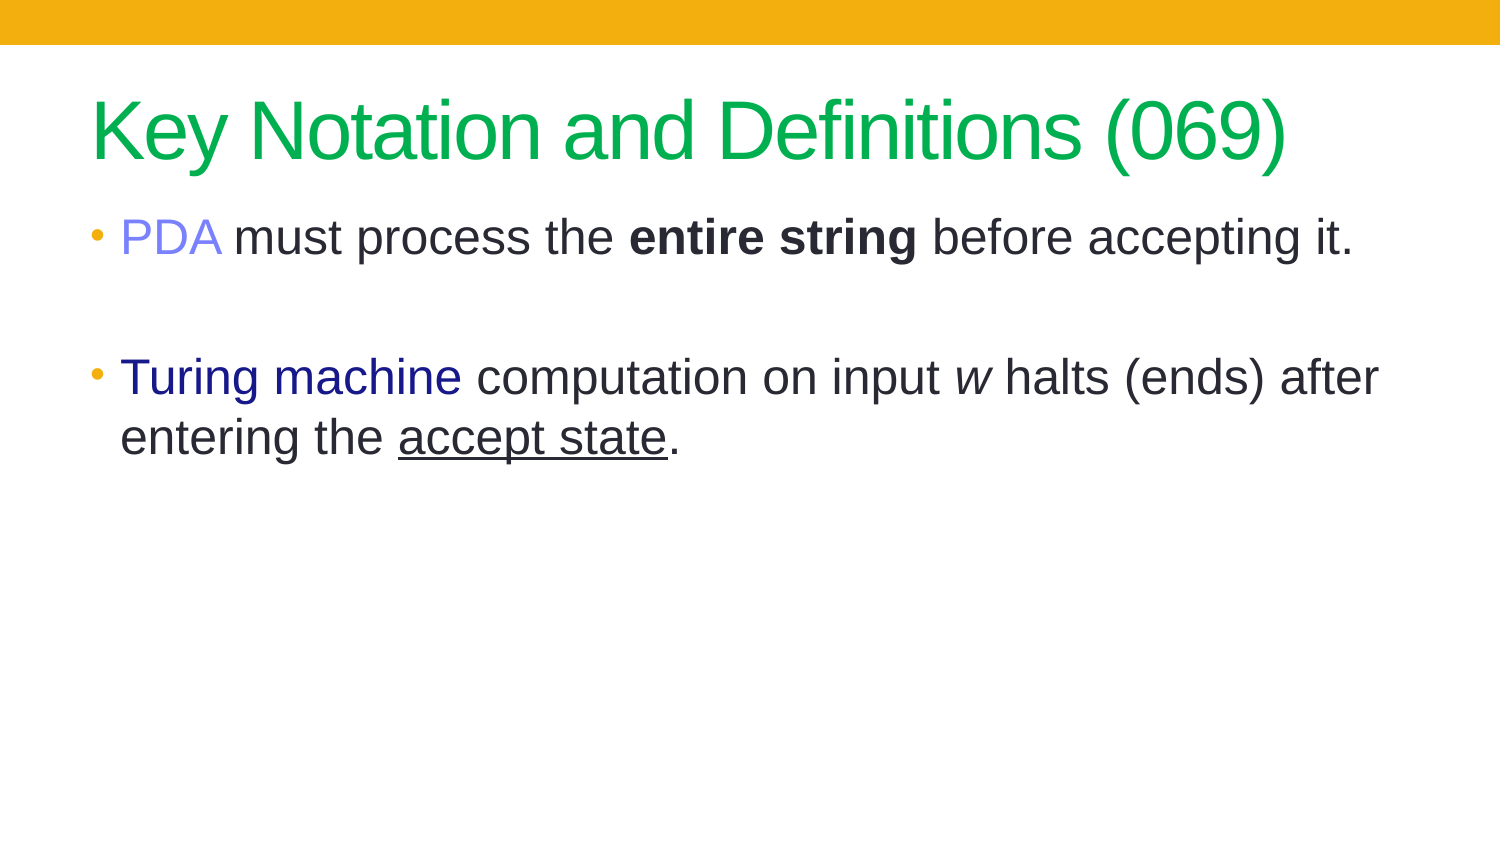

# Key Notation and Definitions (069)
PDA must process the entire string before accepting it.

Turing machine computation on input w halts (ends) after entering the accept state.